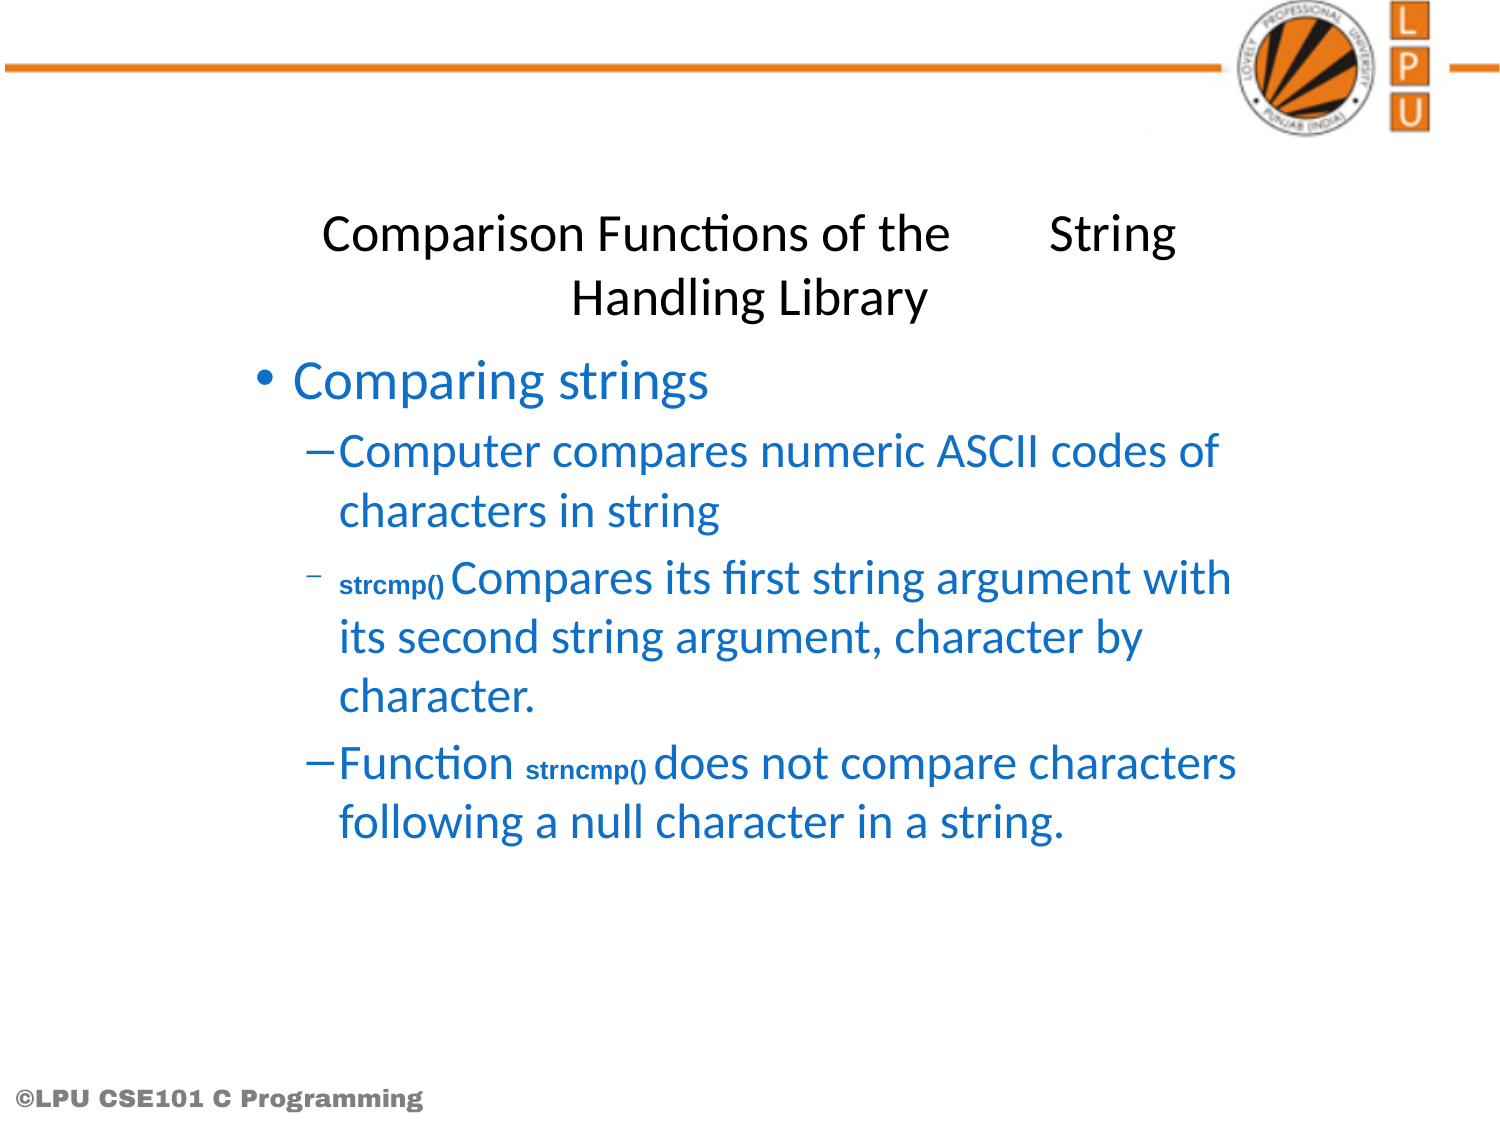

# Comparison Functions of the        String Handling Library
Comparing strings
Computer compares numeric ASCII codes of characters in string
strcmp() Compares its first string argument with its second string argument, character by character.
Function strncmp() does not compare characters following a null character in a string.